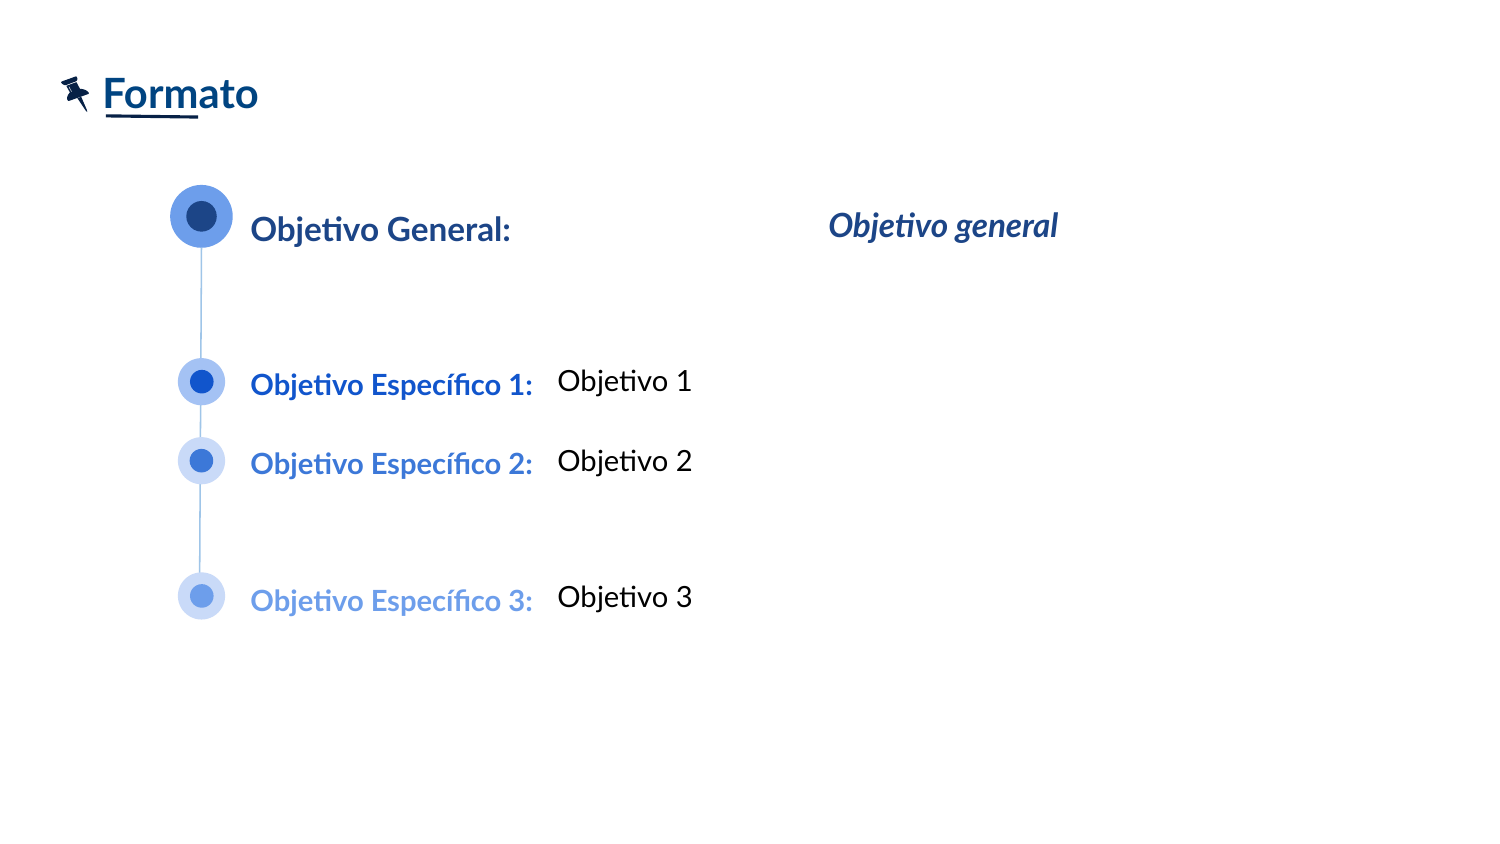

# Formato

Objetivo General:
Objetivo general

Objetivo Específico 1:
Objetivo 1

Objetivo Específico 2:
Objetivo 2

Objetivo Específico 3:
Objetivo 3